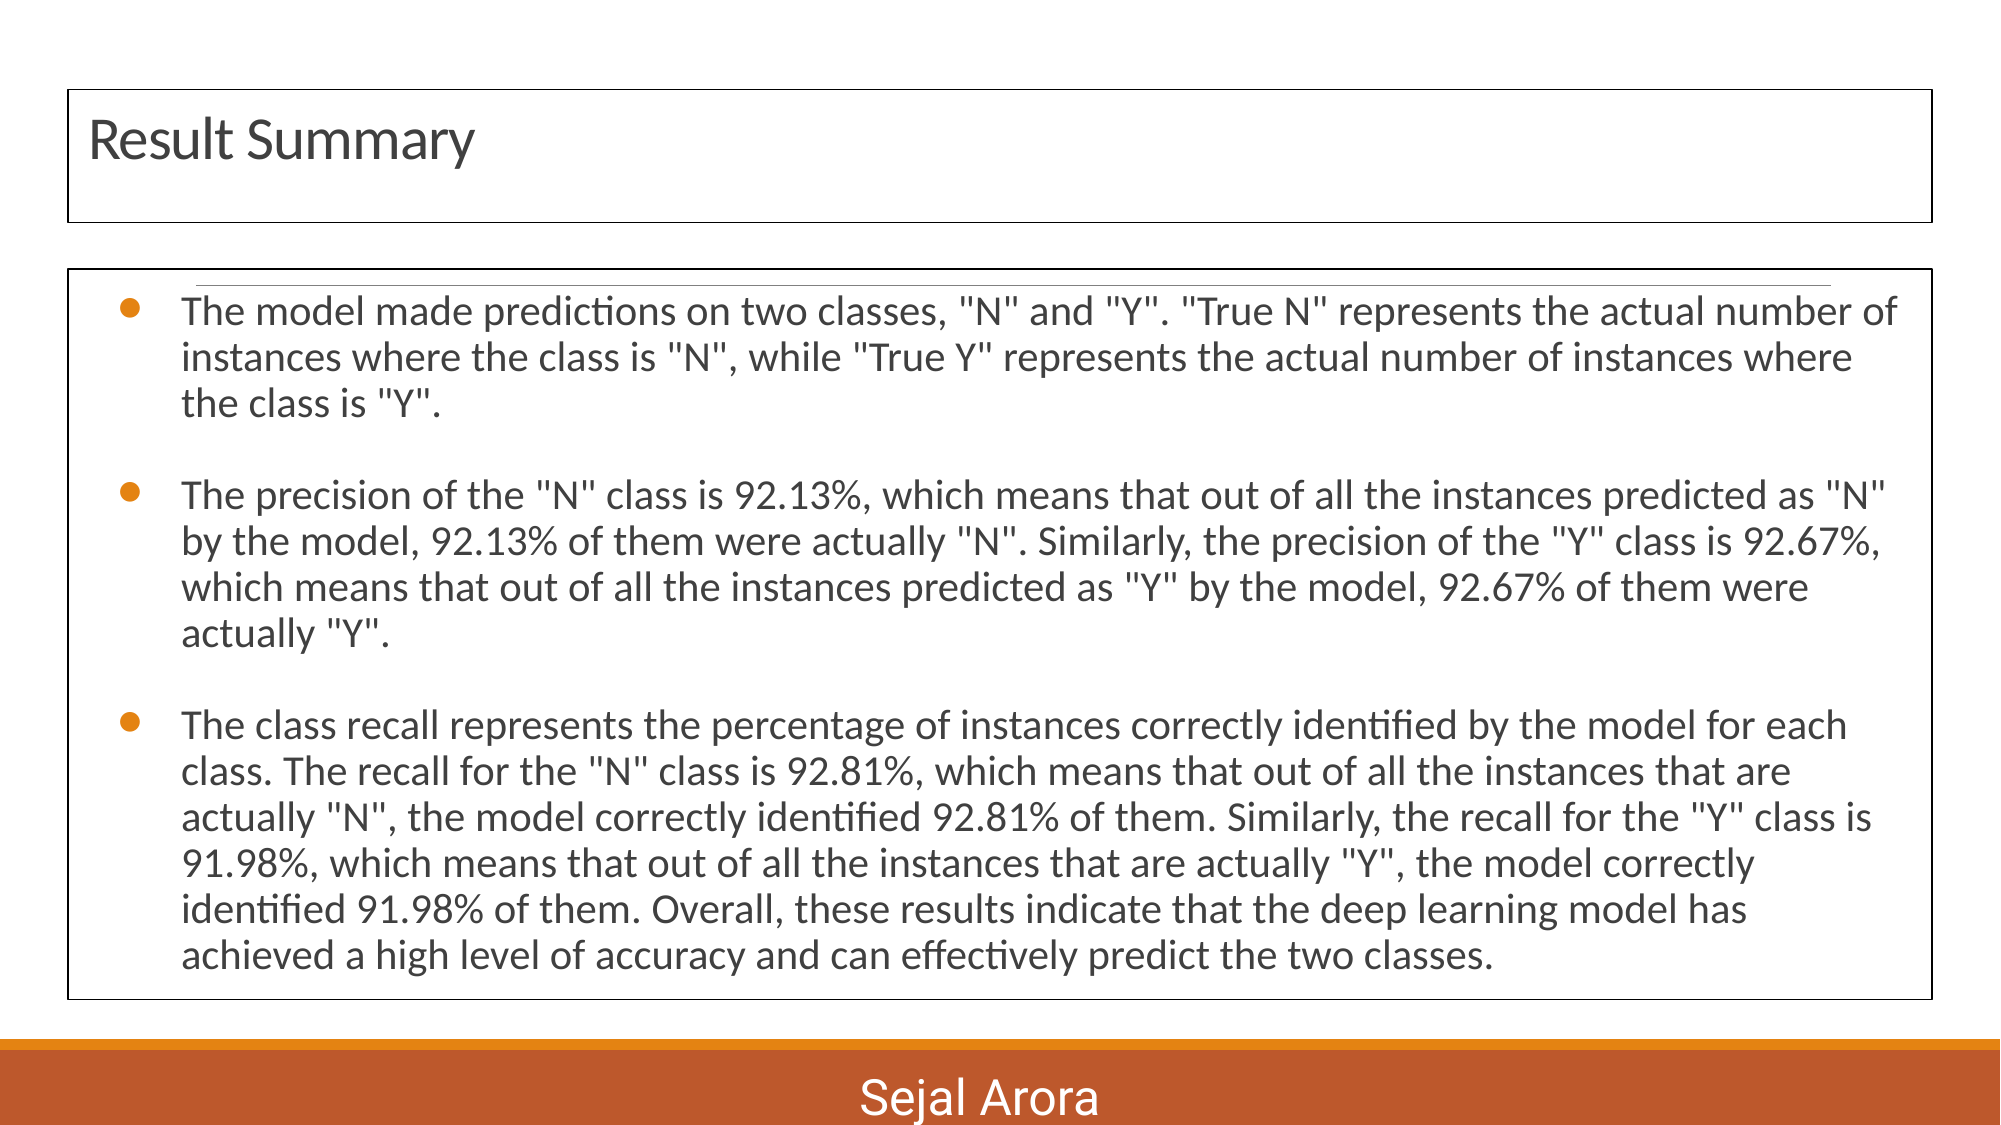

# Result Summary
The model made predictions on two classes, "N" and "Y". "True N" represents the actual number of instances where the class is "N", while "True Y" represents the actual number of instances where the class is "Y".

The precision of the "N" class is 92.13%, which means that out of all the instances predicted as "N" by the model, 92.13% of them were actually "N". Similarly, the precision of the "Y" class is 92.67%, which means that out of all the instances predicted as "Y" by the model, 92.67% of them were actually "Y".

The class recall represents the percentage of instances correctly identified by the model for each class. The recall for the "N" class is 92.81%, which means that out of all the instances that are actually "N", the model correctly identified 92.81% of them. Similarly, the recall for the "Y" class is 91.98%, which means that out of all the instances that are actually "Y", the model correctly identified 91.98% of them. Overall, these results indicate that the deep learning model has achieved a high level of accuracy and can effectively predict the two classes.

Sejal Arora